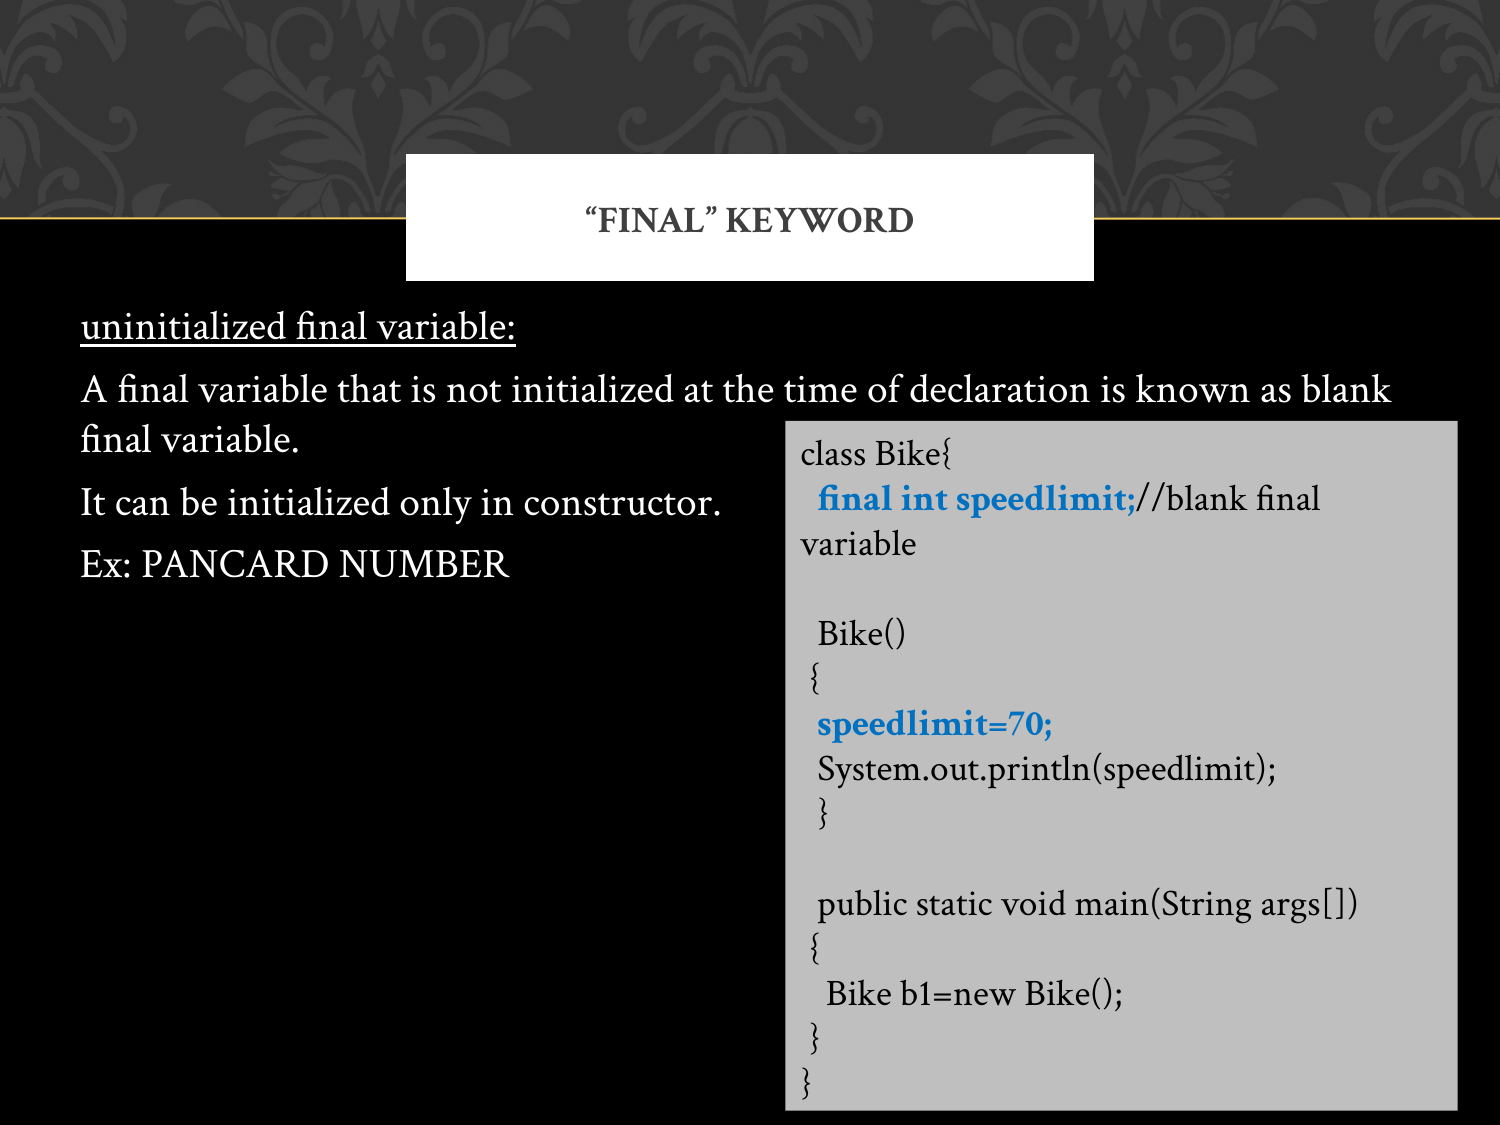

# “FINAL” KEYWORD
uninitialized final variable:
A final variable that is not initialized at the time of declaration is known as blank final variable.
It can be initialized only in constructor.
Ex: PANCARD NUMBER
class Bike{
  final int speedlimit;//blank final variable

  Bike()
 {
  speedlimit=70;
  System.out.println(speedlimit);
  }

  public static void main(String args[])
 {
   Bike b1=new Bike();
 }
}